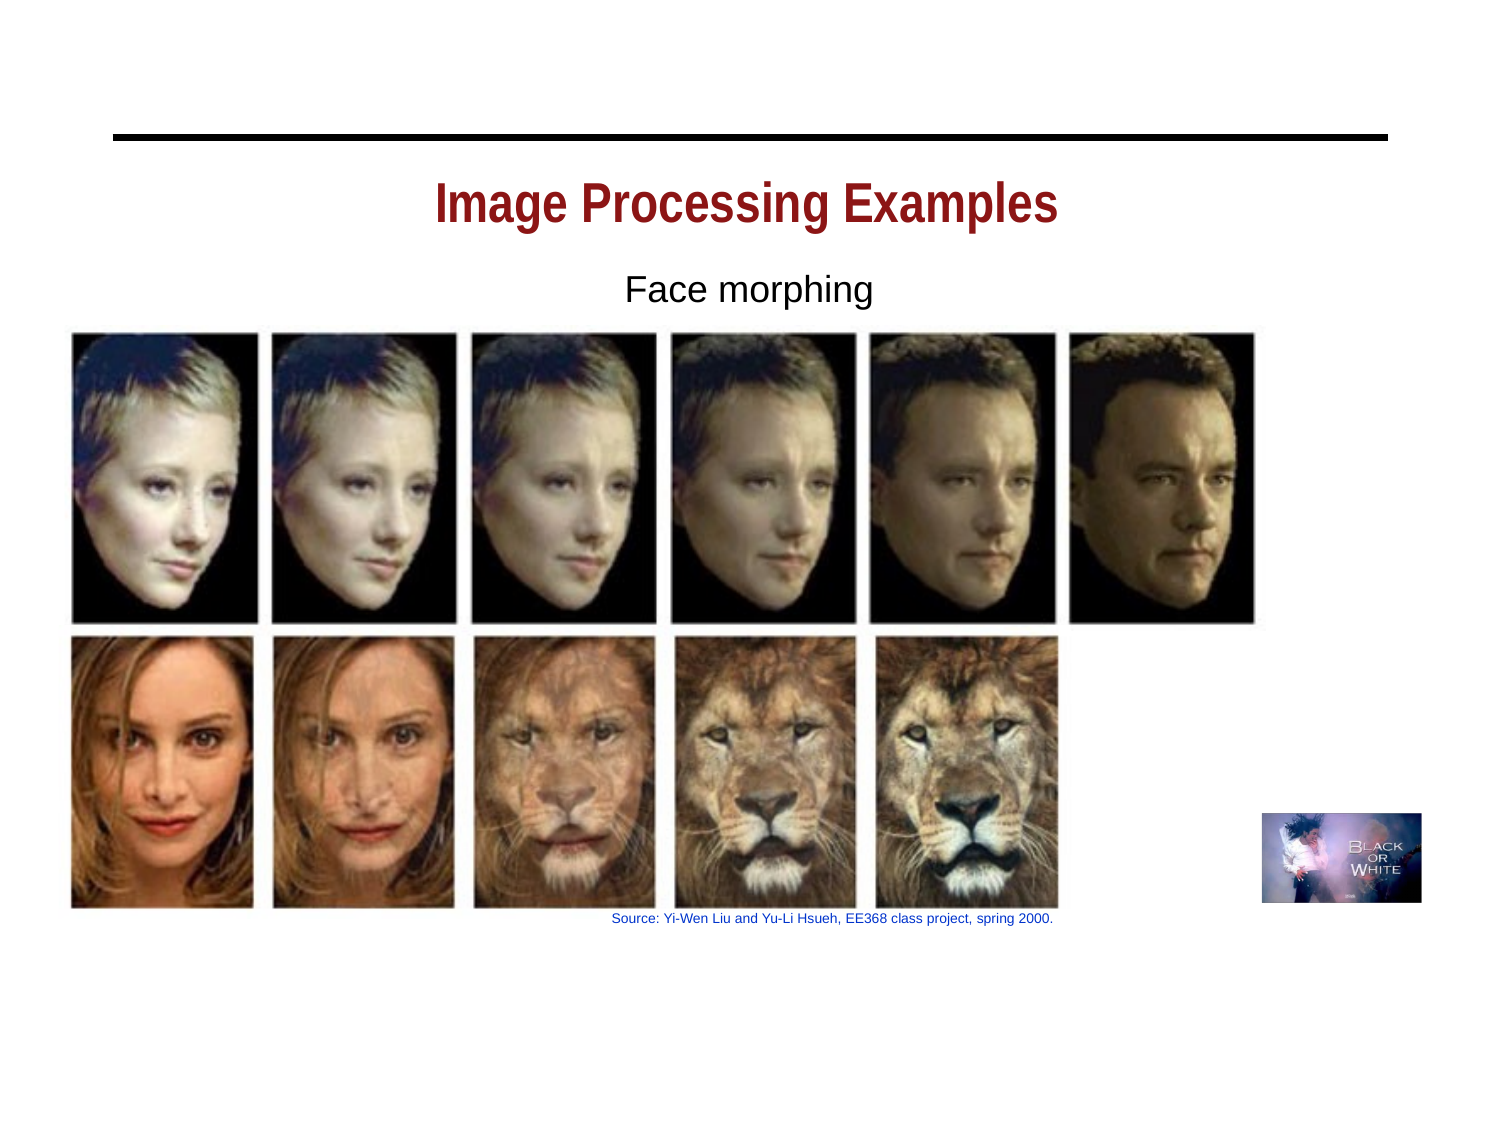

Image Processing Examples
Face morphing

Source: Yi-Wen Liu and Yu-Li Hsueh, EE368 class project, spring 2000.